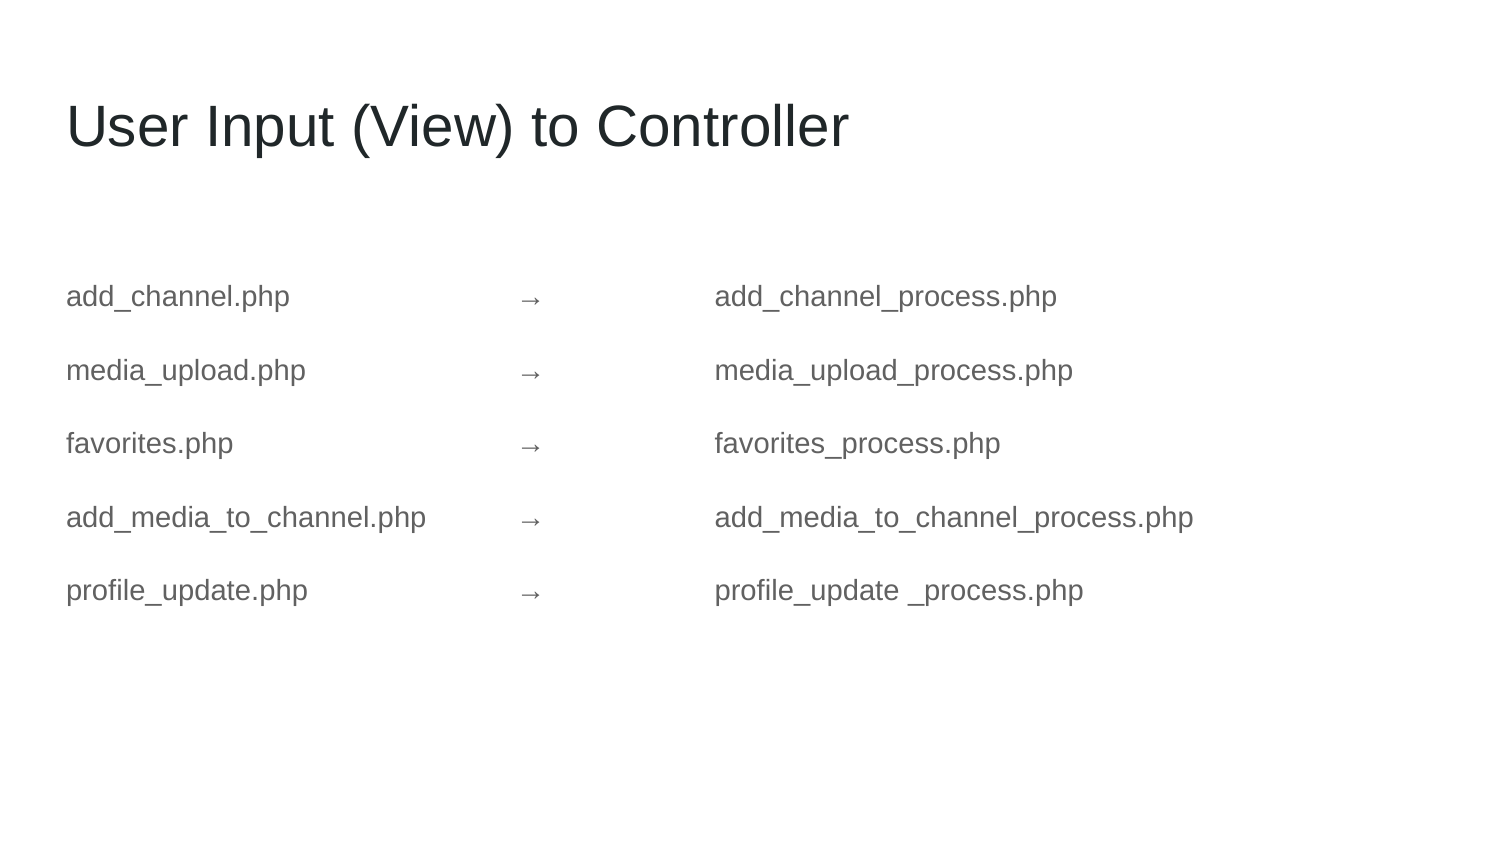

# User Input (View) to Controller

add_channel.php 		→
media_upload.php 		→
favorites.php 		→
add_media_to_channel.php	→
profile_update.php		→

add_channel_process.php
media_upload_process.php
favorites_process.php
add_media_to_channel_process.php
profile_update _process.php